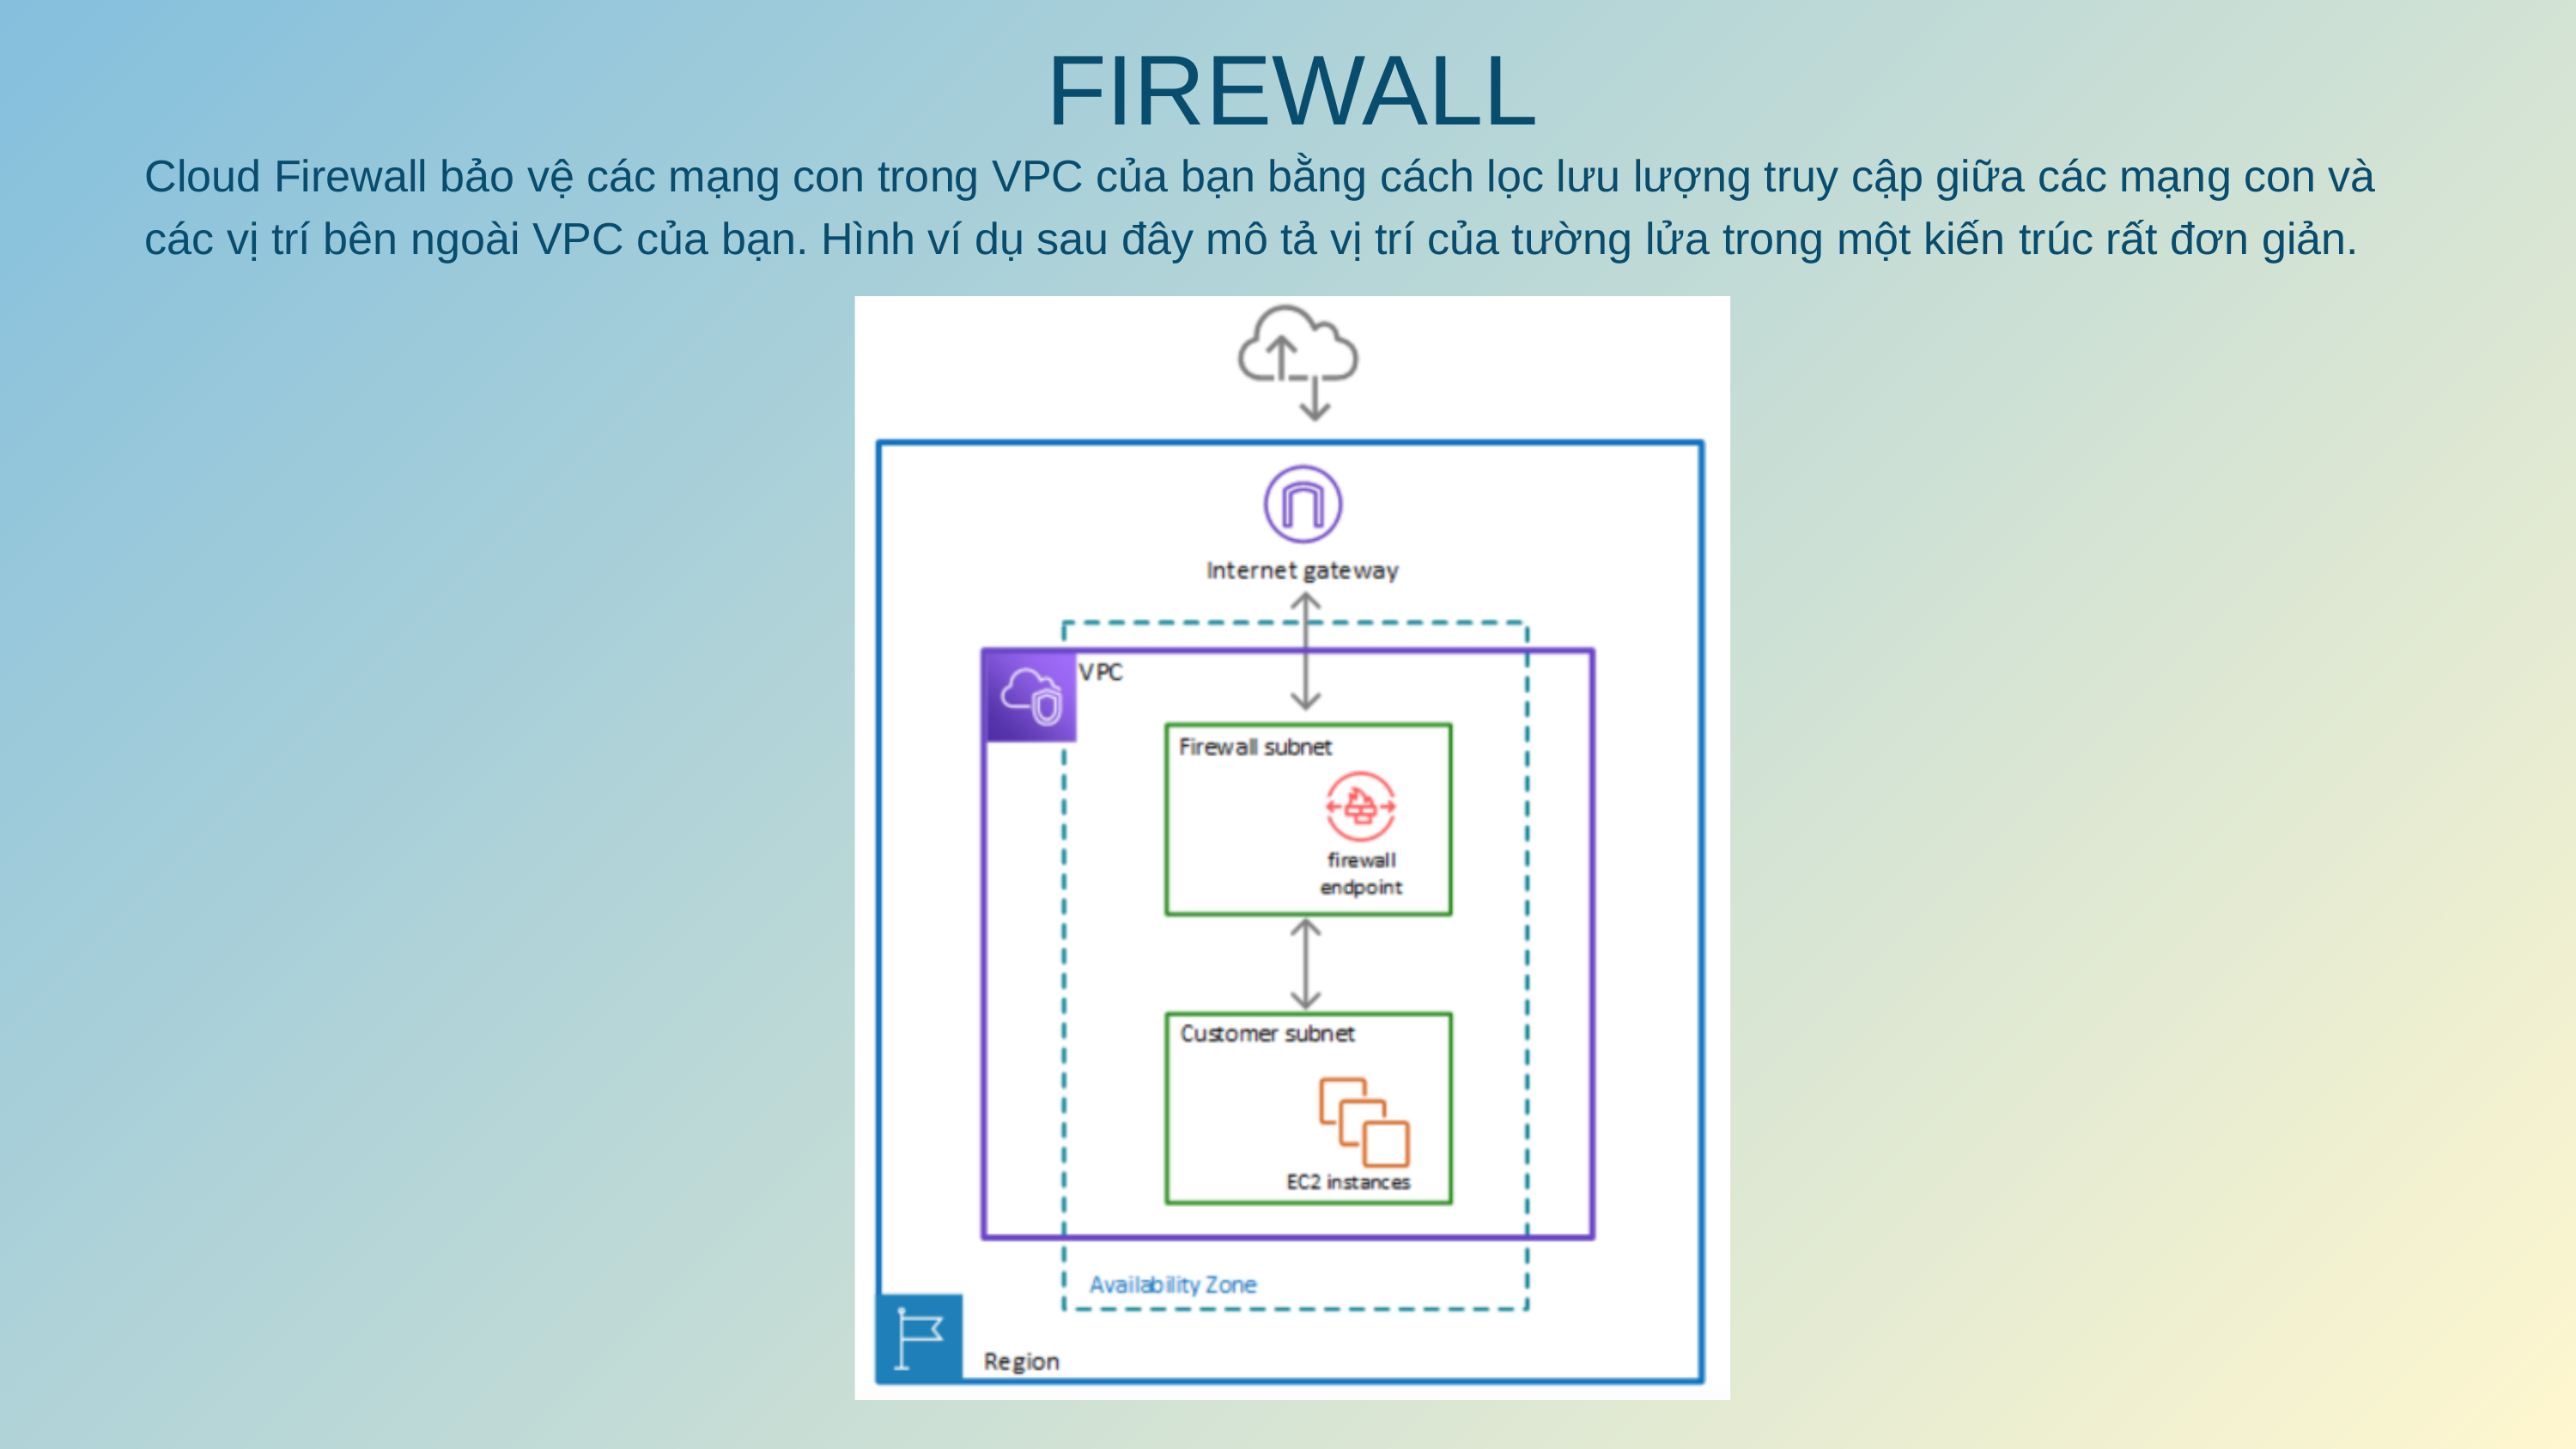

FIREWALL
Cloud Firewall bảo vệ các mạng con trong VPC của bạn bằng cách lọc lưu lượng truy cập giữa các mạng con và các vị trí bên ngoài VPC của bạn. Hình ví dụ sau đây mô tả vị trí của tường lửa trong một kiến ​​trúc rất đơn giản.